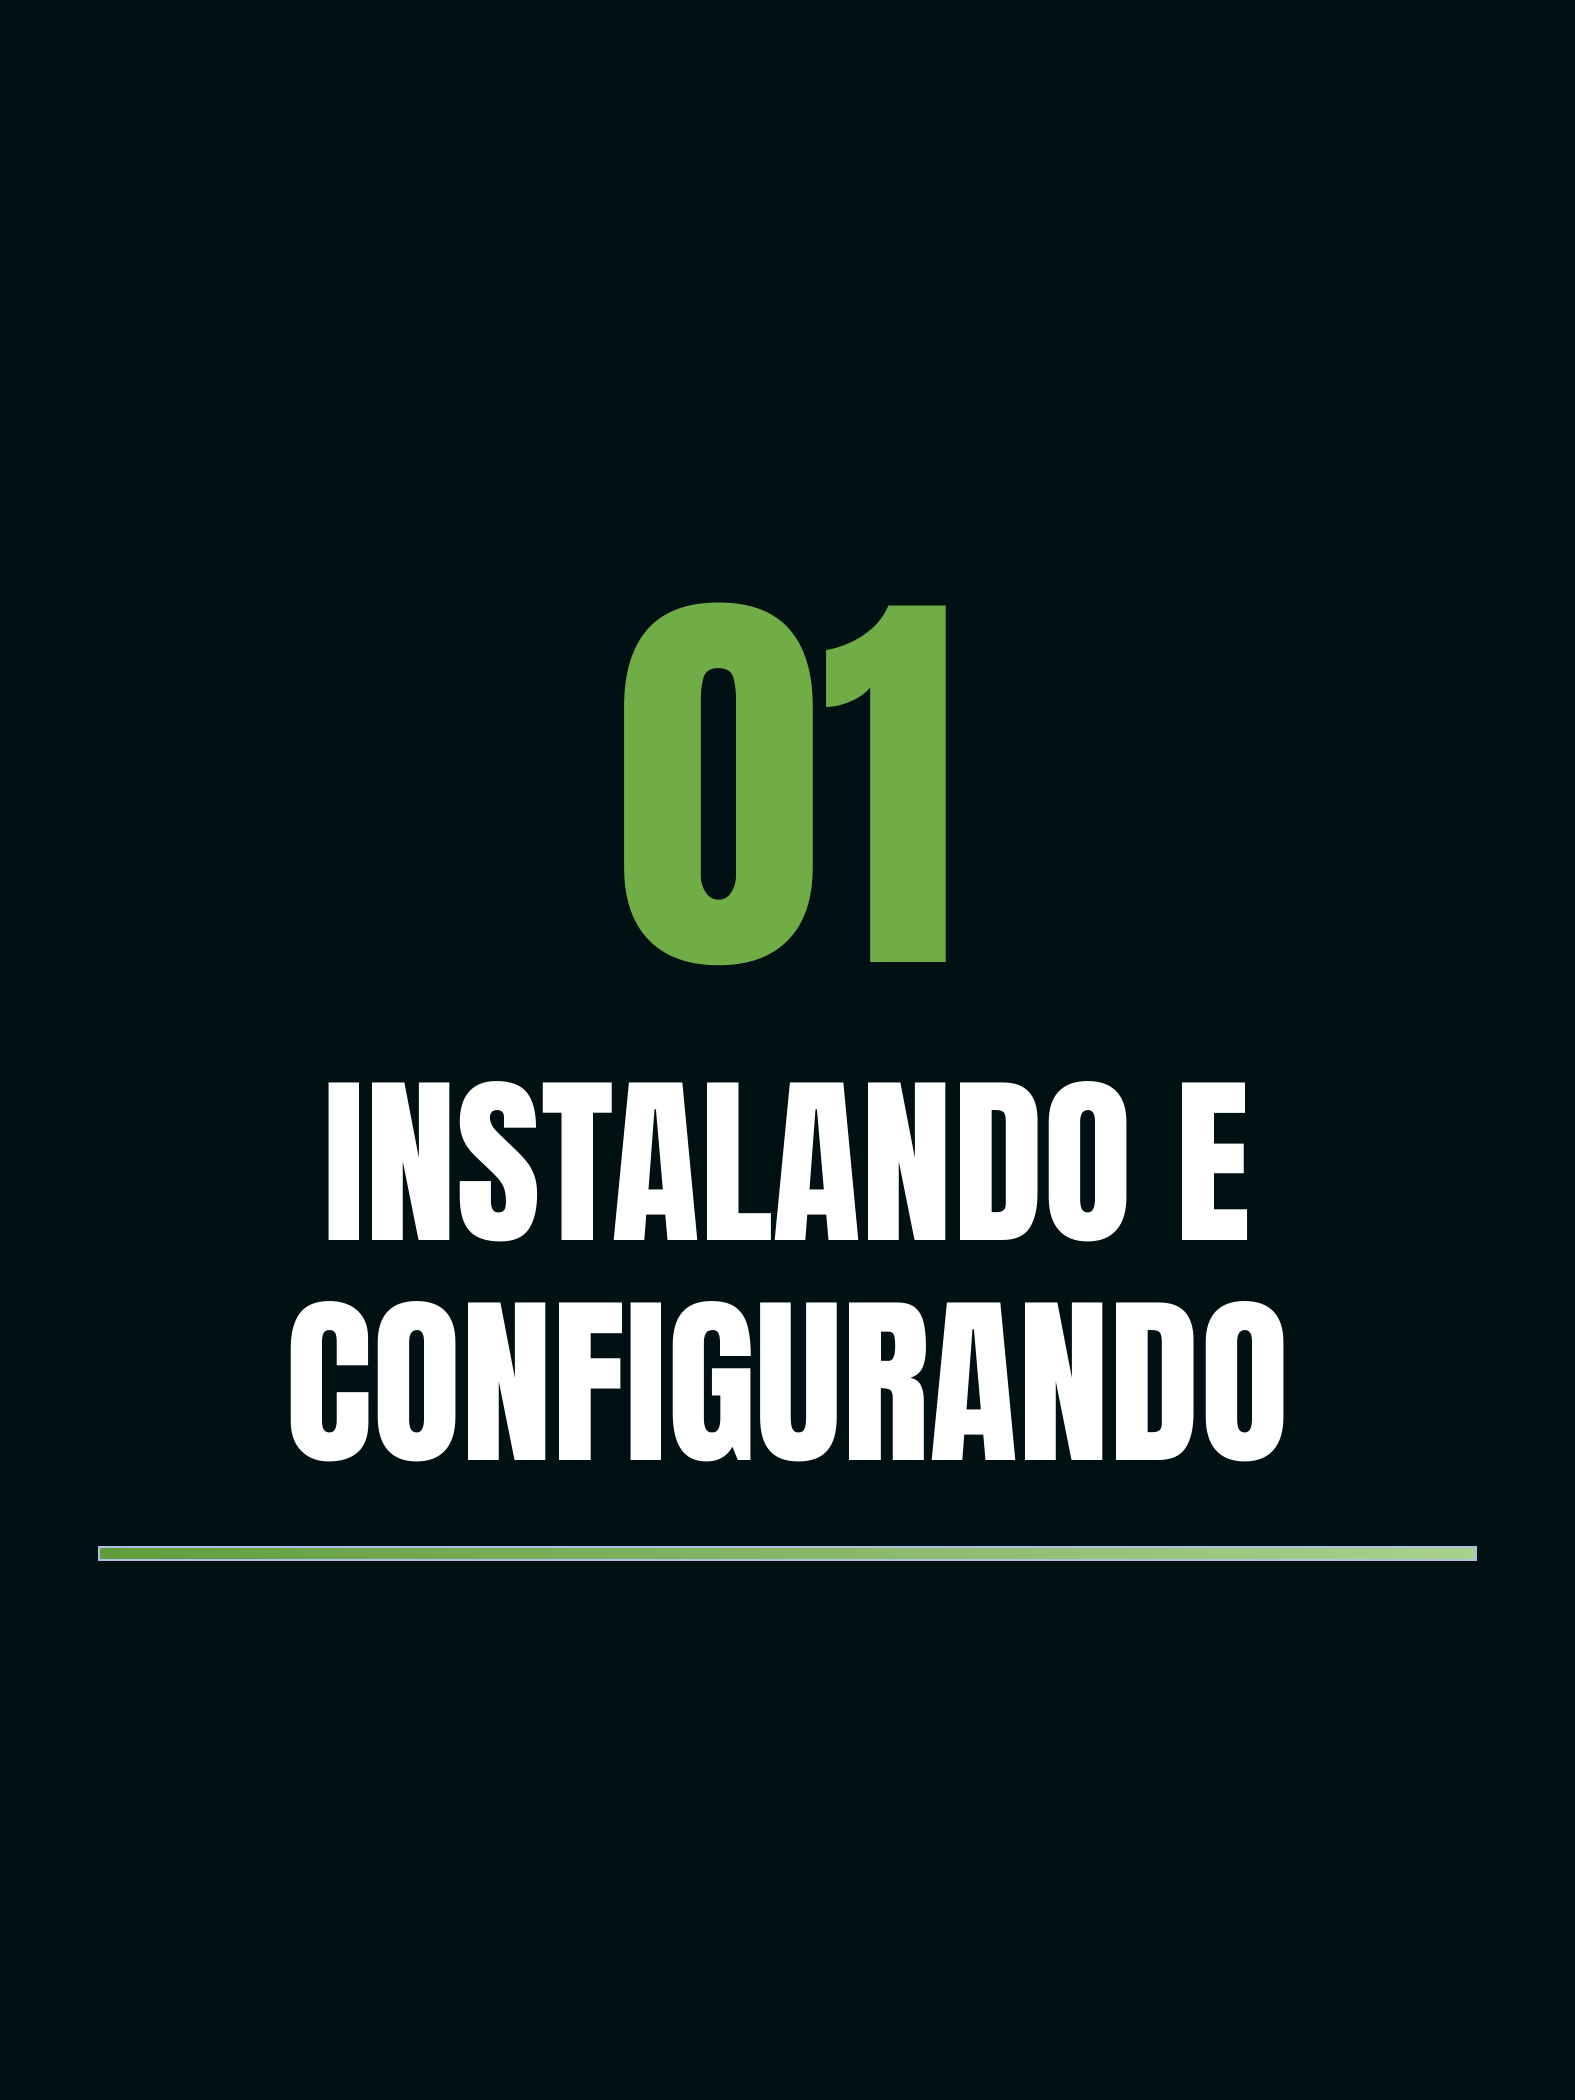

01

INSTALANDO E CONFIGURANDO

NGIX NA PRÁTICA - Alexandre Ladeira
3